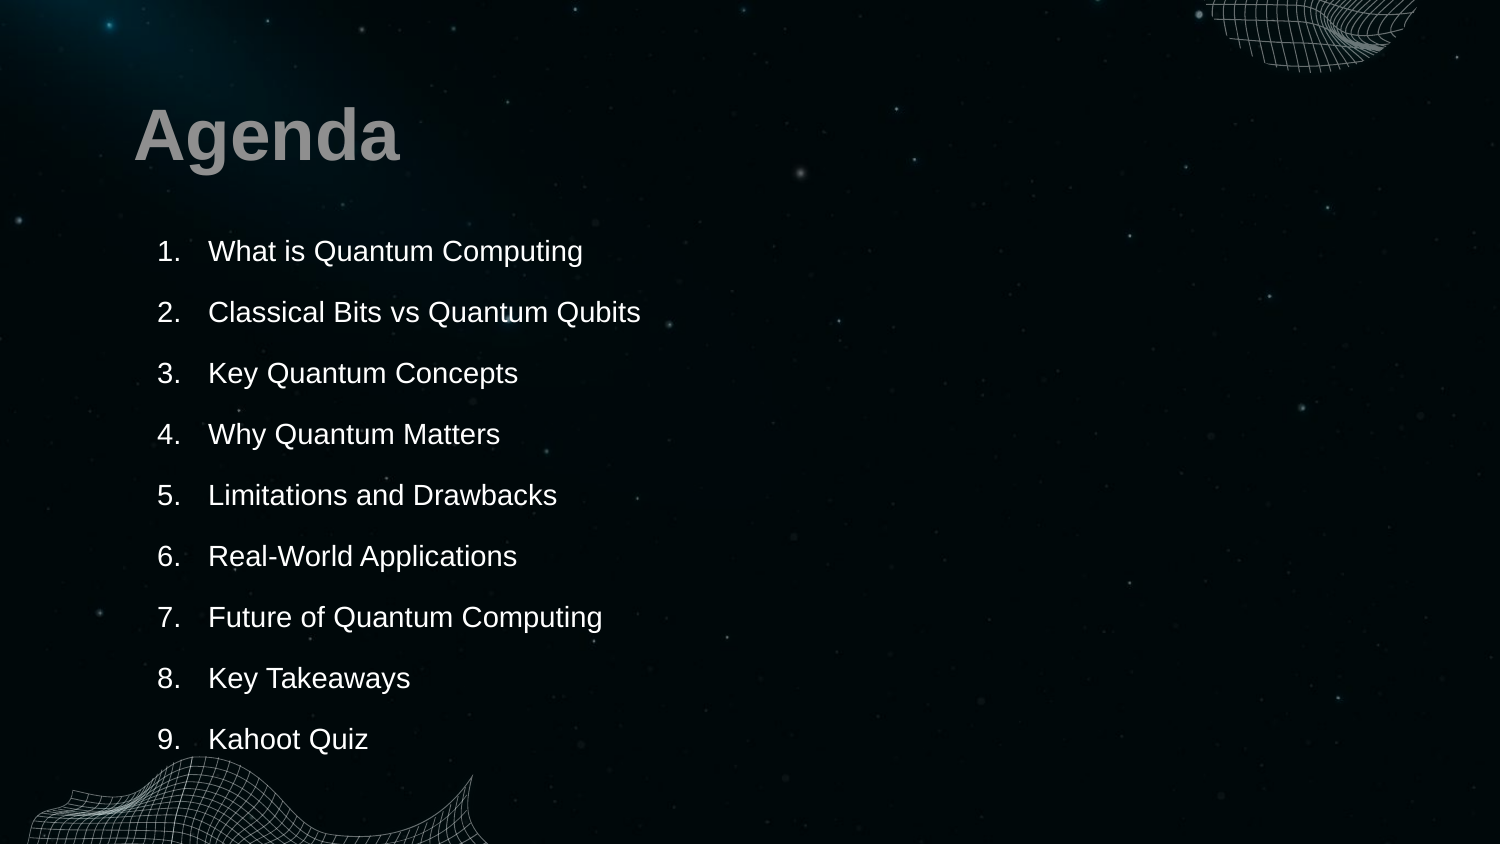

# Agenda
What is Quantum Computing
Classical Bits vs Quantum Qubits
Key Quantum Concepts
Why Quantum Matters
Limitations and Drawbacks
Real-World Applications
Future of Quantum Computing
Key Takeaways
Kahoot Quiz